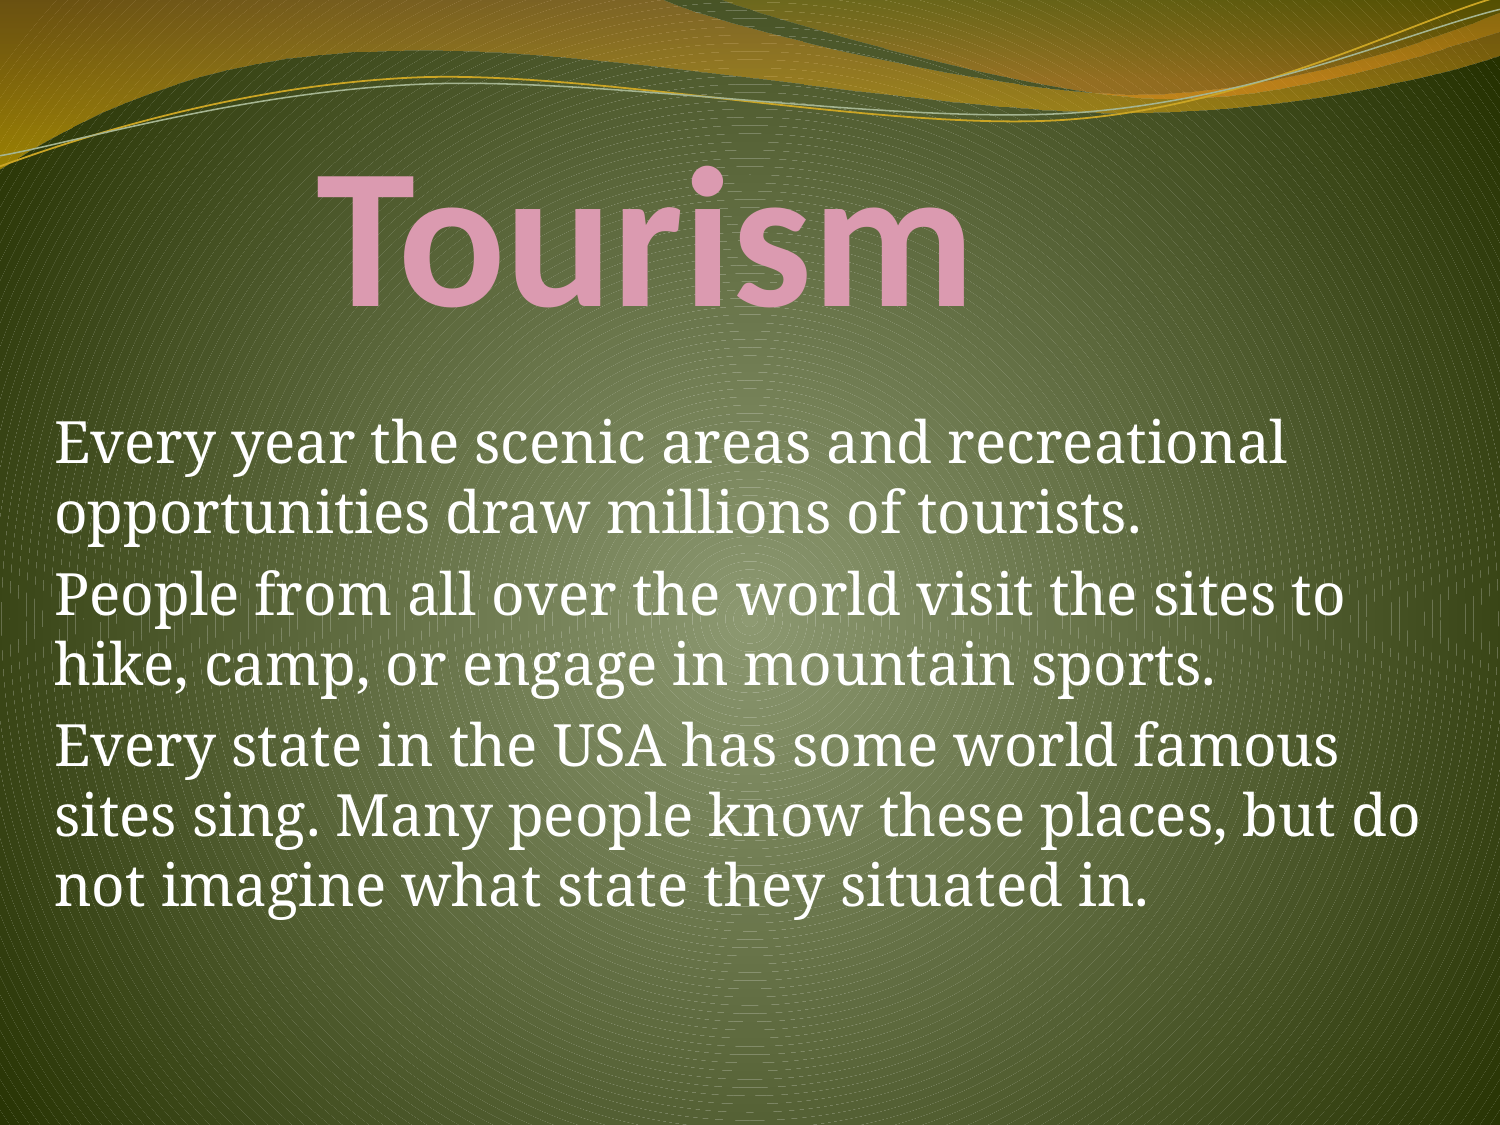

# Tourism
Every year the scenic areas and recreational opportunities draw millions of tourists.
People from all over the world visit the sites to hike, camp, or engage in mountain sports.
Every state in the USA has some world famous sites sing. Many people know these places, but do not imagine what state they situated in.